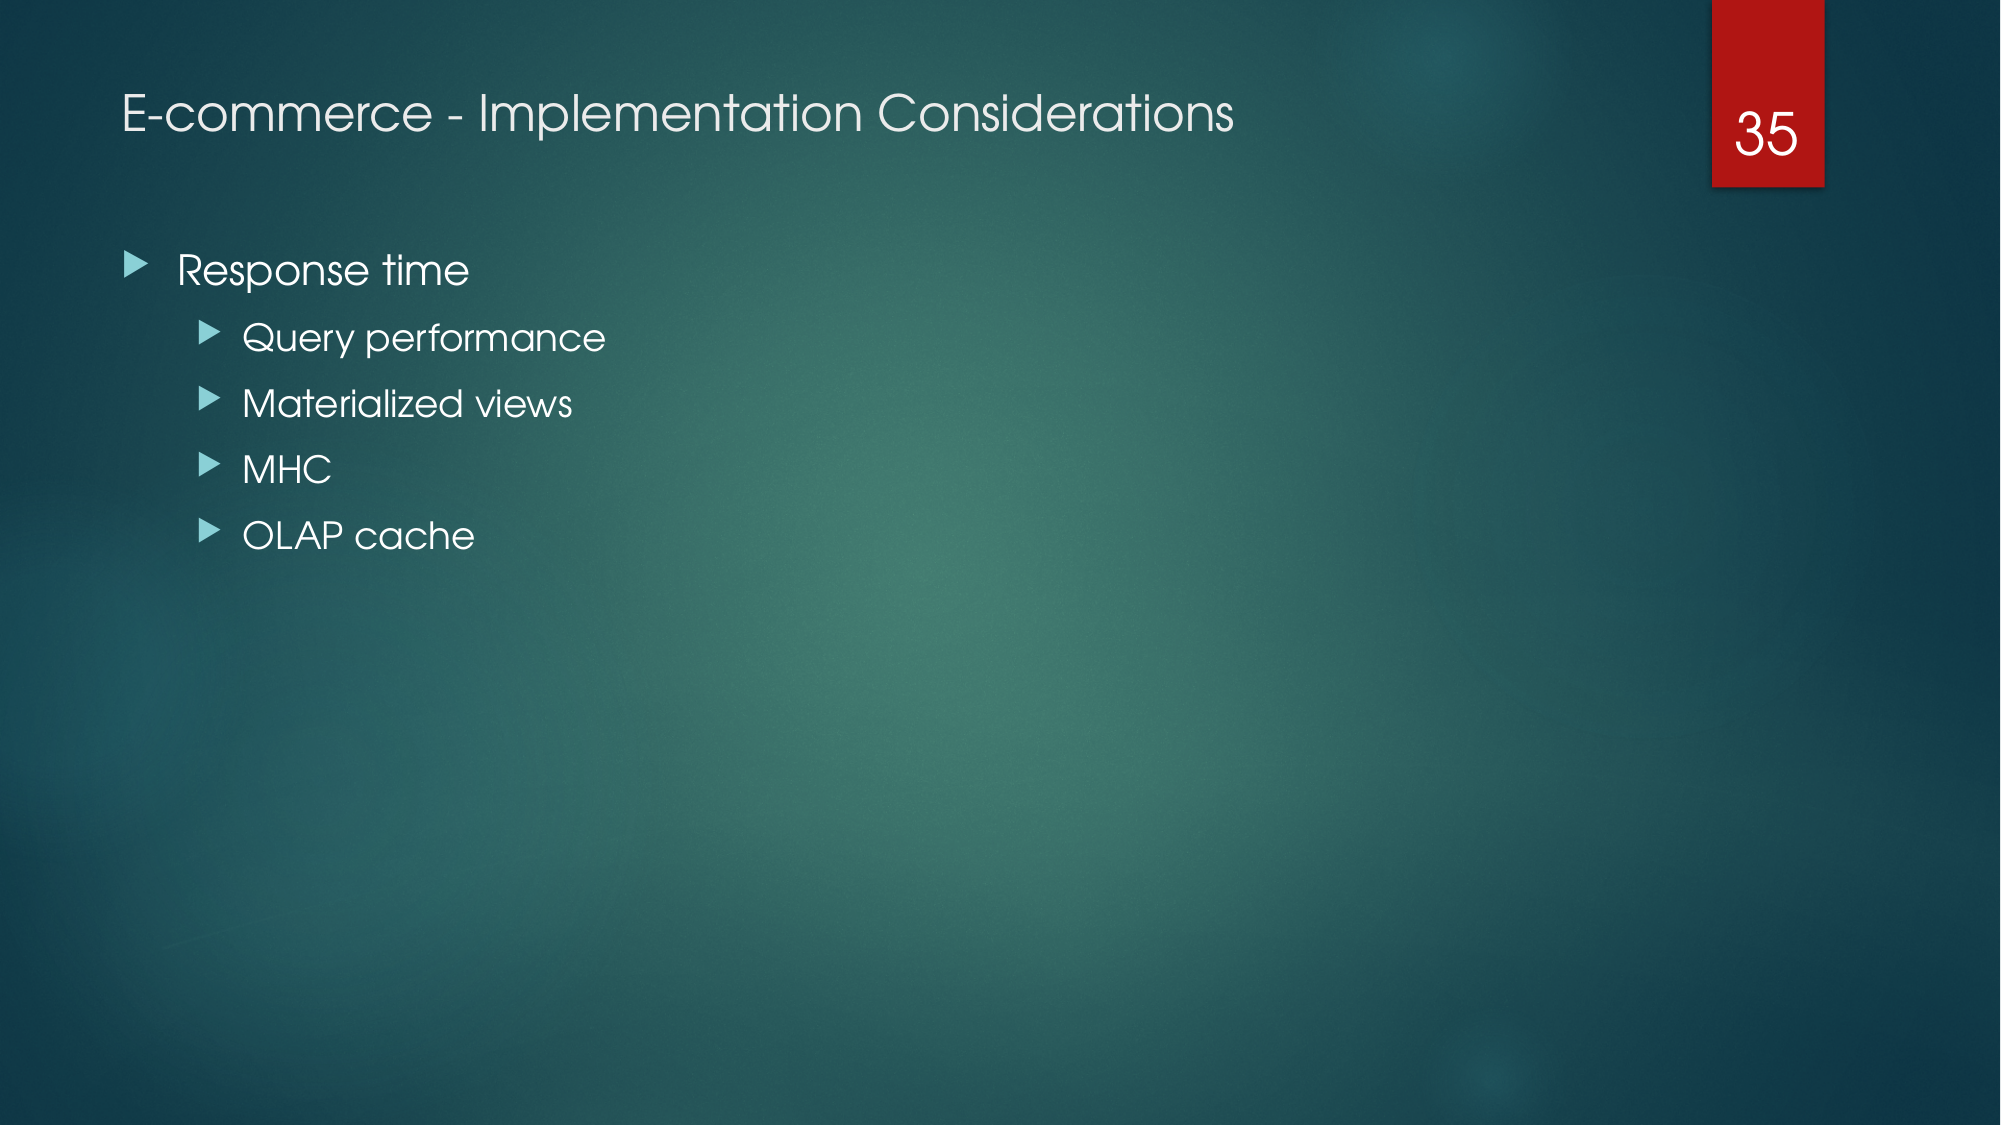

35
# E-commerce - Implementation Considerations
Response time
Query performance
Materialized views
MHC
OLAP cache